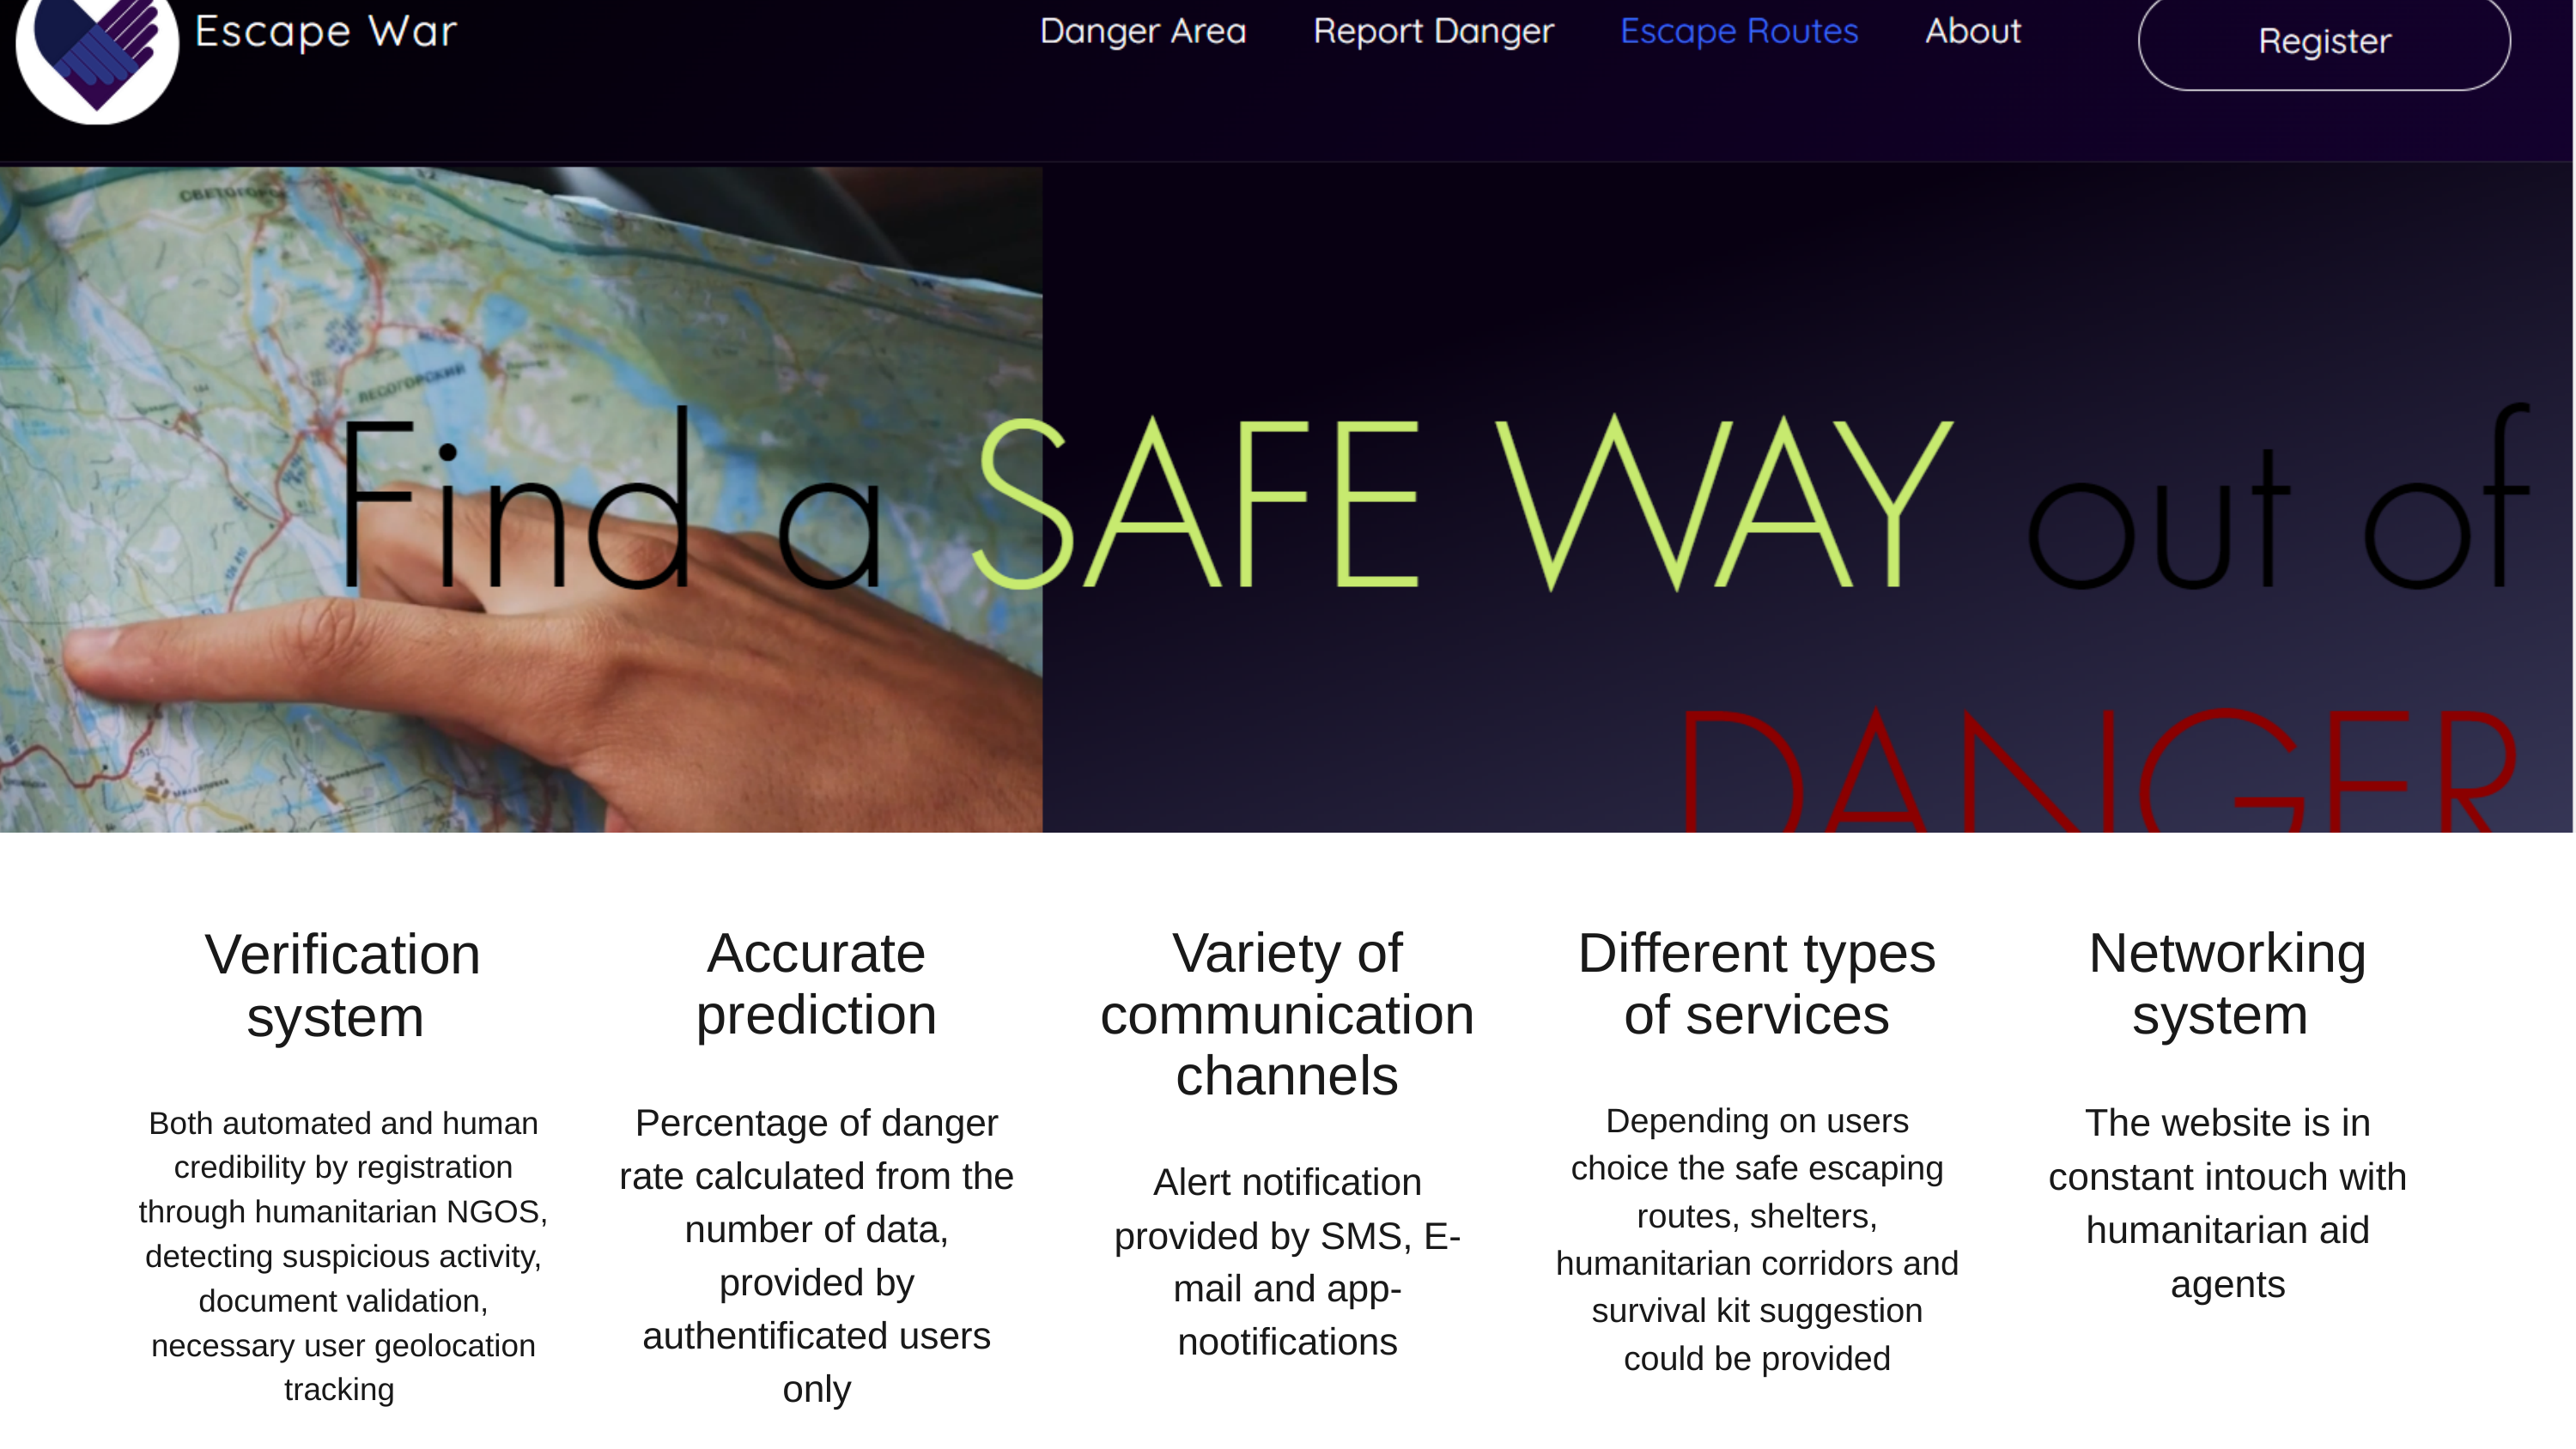

1

2

3

4

5
Verification system
Both automated and human credibility by registration through humanitarian NGOS, detecting suspicious activity, document validation, necessary user geolocation tracking
Accurate prediction
Percentage of danger rate calculated from the number of data, provided by authentificated users only
Variety of communication channels
Alert notification provided by SMS, E-mail and app-nootifications

Different types of services
Depending on users choice the safe escaping routes, shelters, humanitarian corridors and survival kit suggestion could be provided
Networking system
The website is in constant intouch with humanitarian aid agents